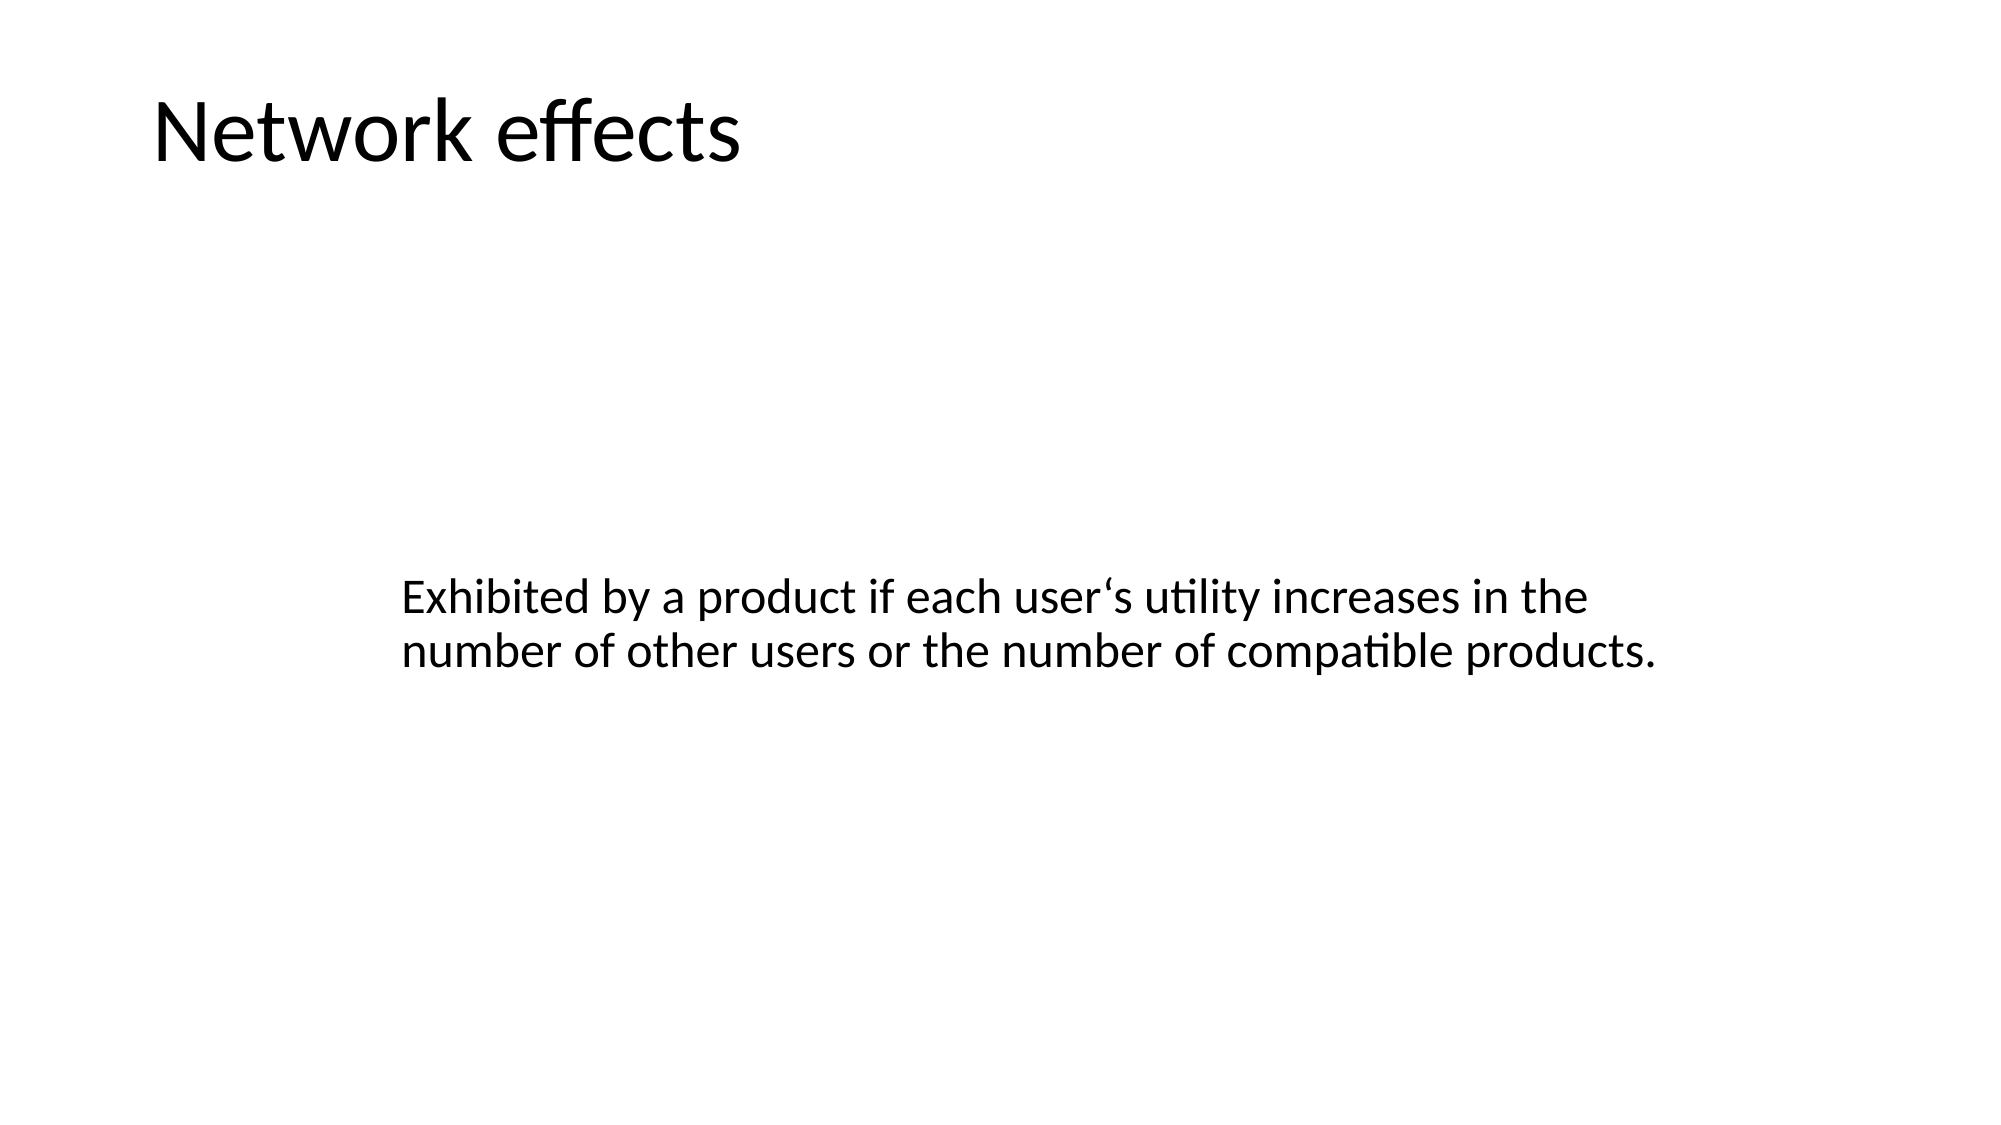

Network effects
Exhibited by a product if each user‘s utility increases in the number of other users or the number of compatible products.